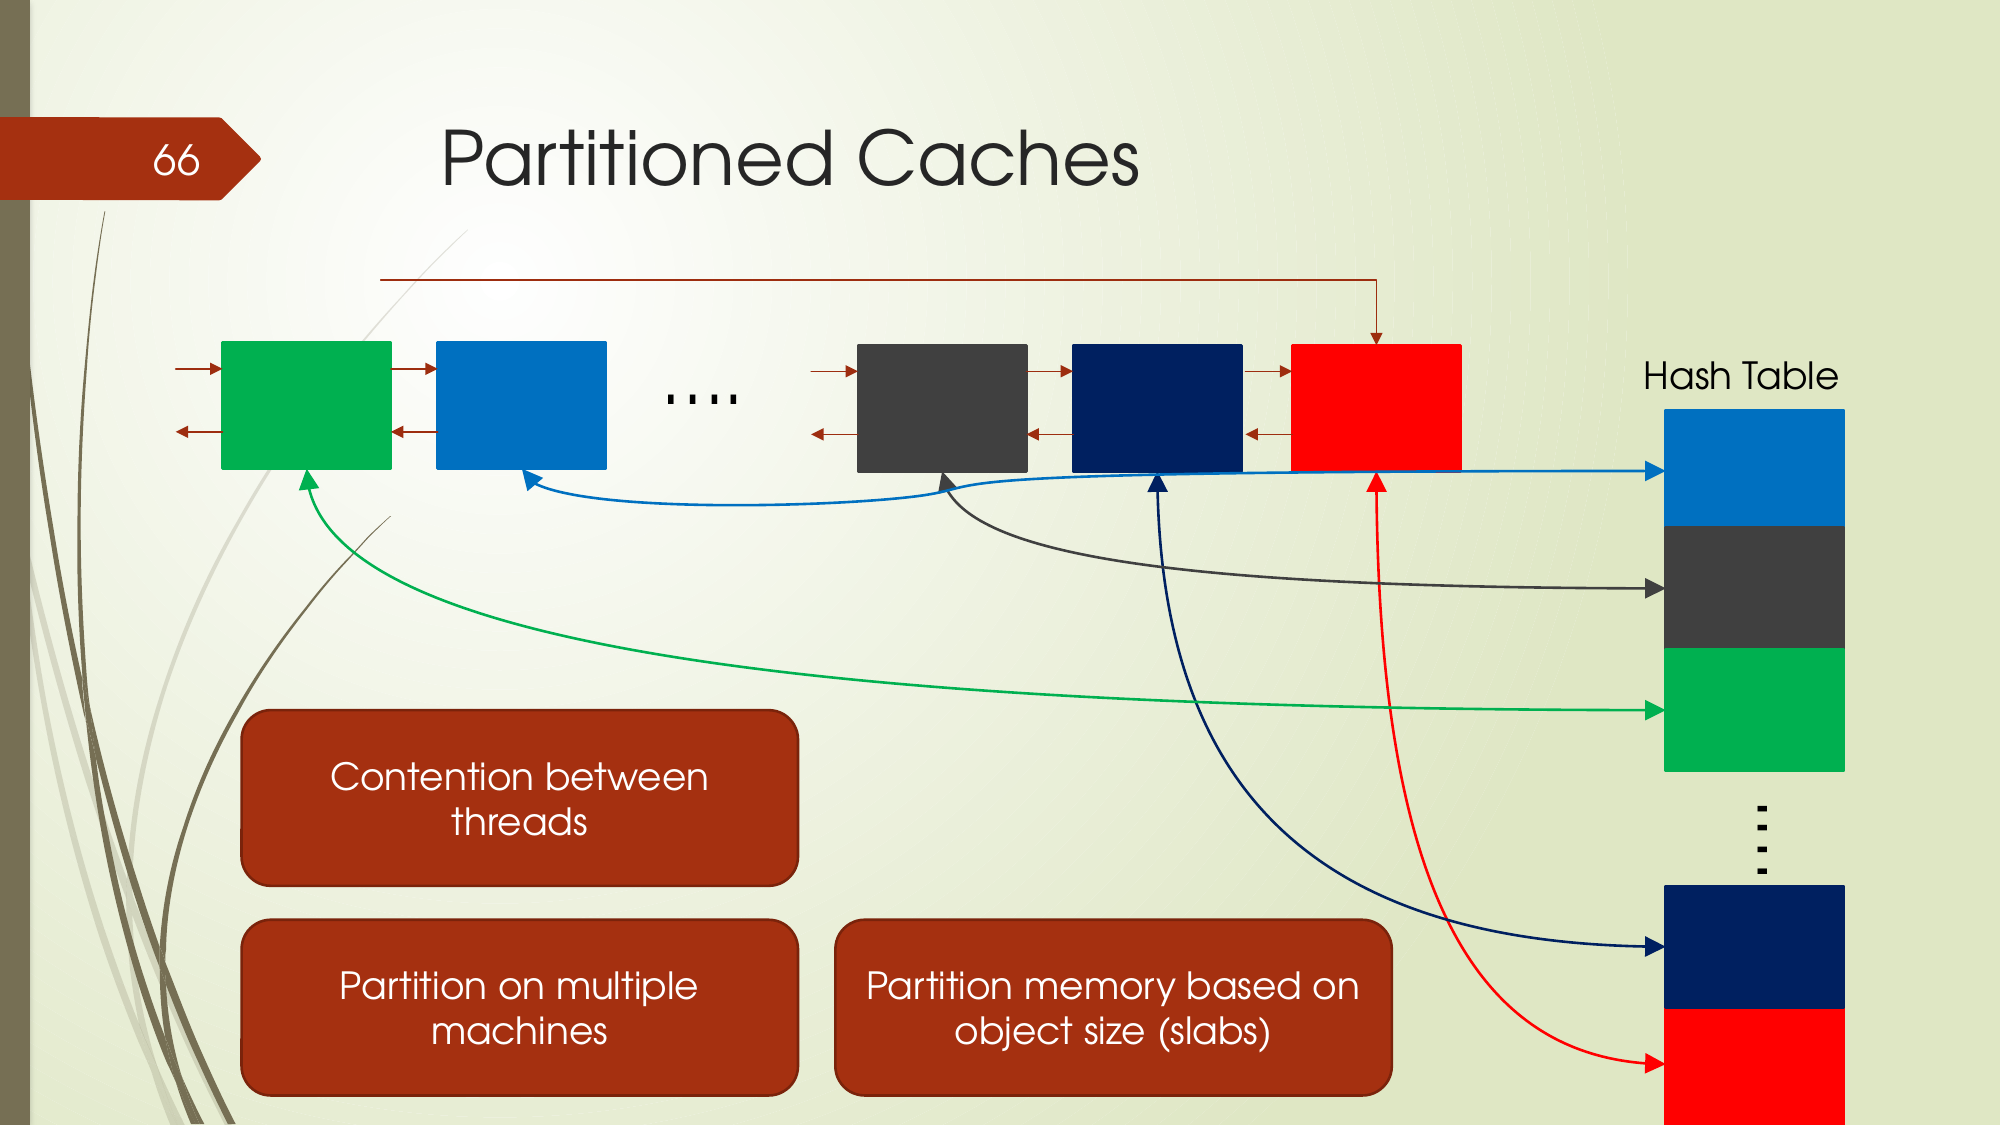

# Partitioned Caches
66
….

Hash Table

Contention between threads
….
Partition on multiple machines
Partition memory based on object size (slabs)